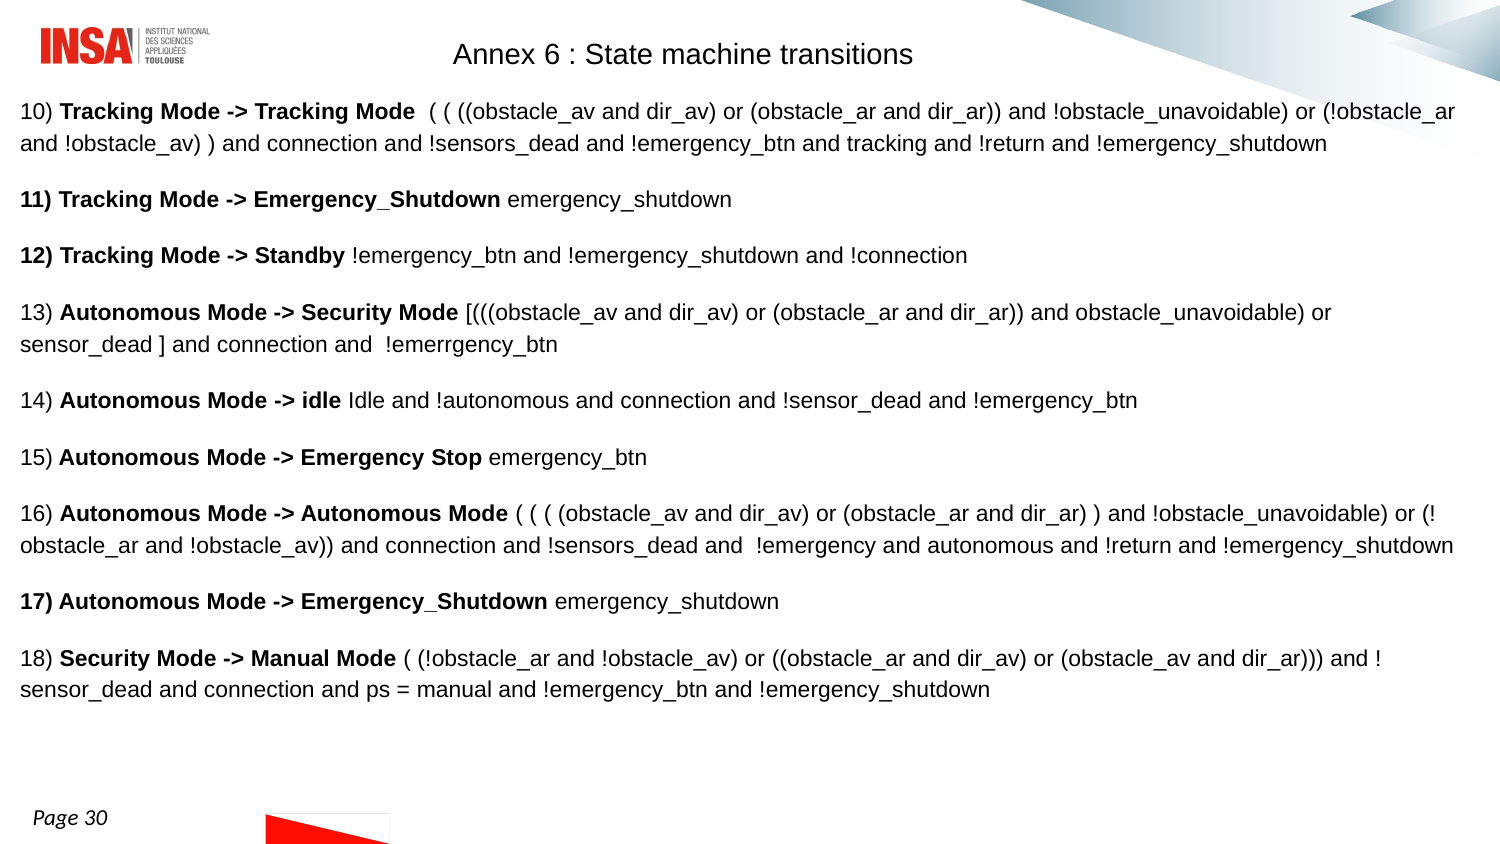

Annex 6 : State machine transitions
10) Tracking Mode -> Tracking Mode  ( ( ((obstacle_av and dir_av) or (obstacle_ar and dir_ar)) and !obstacle_unavoidable) or (!obstacle_ar and !obstacle_av) ) and connection and !sensors_dead and !emergency_btn and tracking and !return and !emergency_shutdown
11) Tracking Mode -> Emergency_Shutdown emergency_shutdown
12) Tracking Mode -> Standby !emergency_btn and !emergency_shutdown and !connection
13) Autonomous Mode -> Security Mode [(((obstacle_av and dir_av) or (obstacle_ar and dir_ar)) and obstacle_unavoidable) or sensor_dead ] and connection and  !emerrgency_btn
14) Autonomous Mode -> idle Idle and !autonomous and connection and !sensor_dead and !emergency_btn
15) Autonomous Mode -> Emergency Stop emergency_btn
16) Autonomous Mode -> Autonomous Mode ( ( ( (obstacle_av and dir_av) or (obstacle_ar and dir_ar) ) and !obstacle_unavoidable) or (!obstacle_ar and !obstacle_av)) and connection and !sensors_dead and  !emergency and autonomous and !return and !emergency_shutdown
17) Autonomous Mode -> Emergency_Shutdown emergency_shutdown
18) Security Mode -> Manual Mode ( (!obstacle_ar and !obstacle_av) or ((obstacle_ar and dir_av) or (obstacle_av and dir_ar))) and !sensor_dead and connection and ps = manual and !emergency_btn and !emergency_shutdown